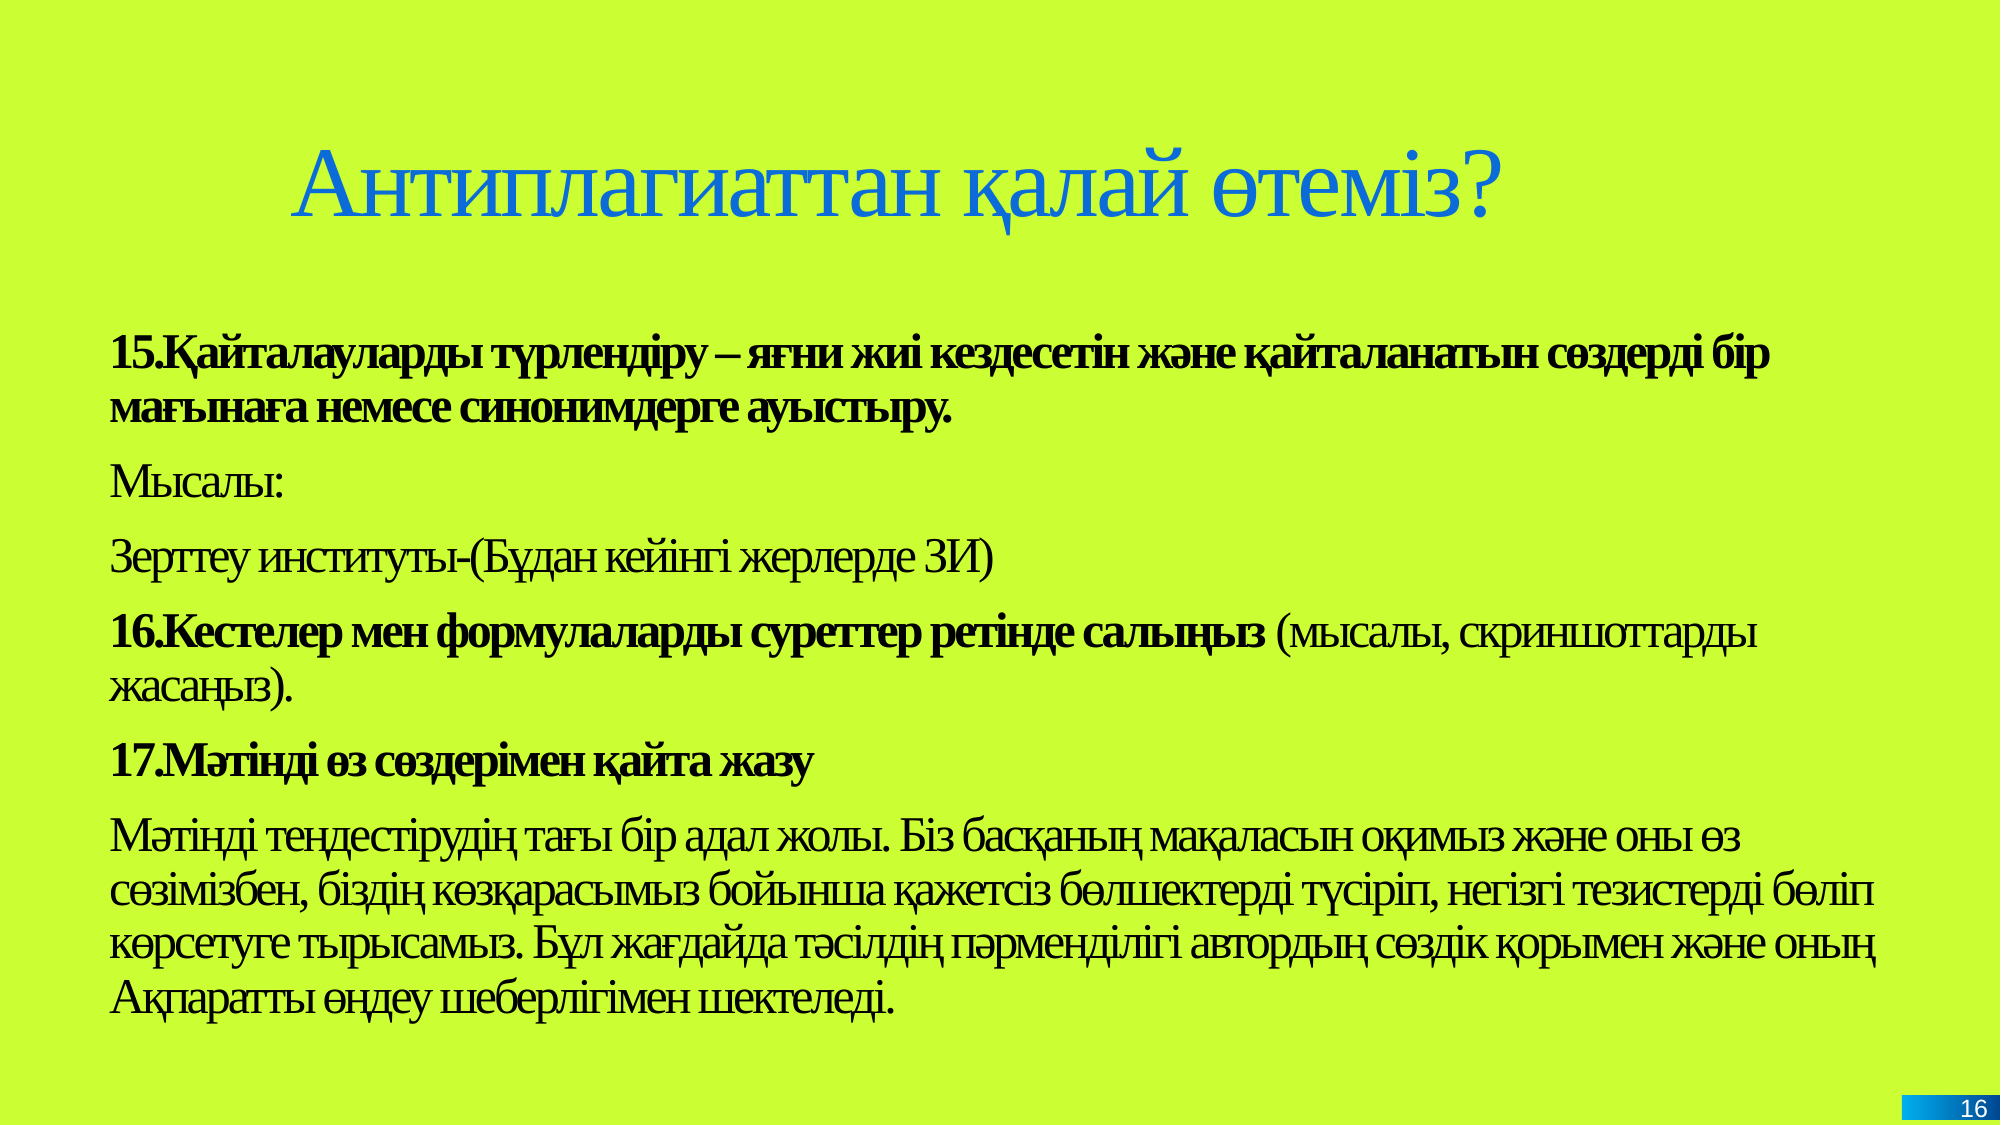

# Антиплагиаттан қалай өтеміз?
15.Қайталауларды түрлендіру – яғни жиі кездесетін және қайталанатын сөздерді бір мағынаға немесе синонимдерге ауыстыру.
Мысалы:
Зерттеу институты-(Бұдан кейінгі жерлерде ЗИ)
16.Кестелер мен формулаларды суреттер ретінде салыңыз (мысалы, скриншоттарды жасаңыз).
17.Мәтінді өз сөздерімен қайта жазу
Мәтінді теңдестірудің тағы бір адал жолы. Біз басқаның мақаласын оқимыз және оны өз сөзімізбен, біздің көзқарасымыз бойынша қажетсіз бөлшектерді түсіріп, негізгі тезистерді бөліп көрсетуге тырысамыз. Бұл жағдайда тәсілдің пәрменділігі автордың сөздік қорымен және оның Ақпаратты өңдеу шеберлігімен шектеледі.
16